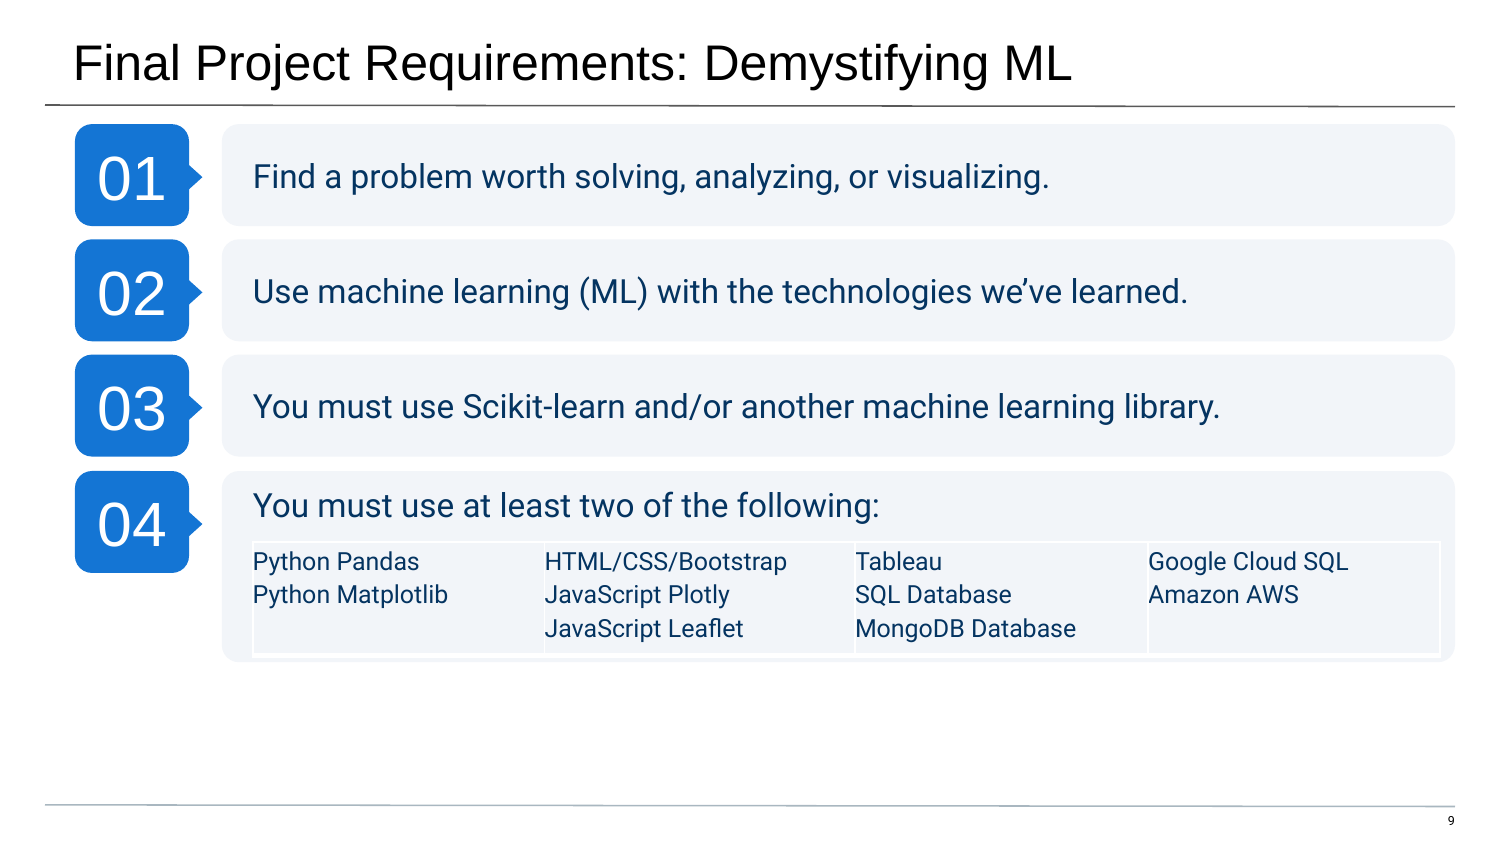

# Final Project Requirements: Demystifying ML
01

Find a problem worth solving, analyzing, or visualizing.
02

Use machine learning (ML) with the technologies we’ve learned.
03

You must use Scikit-learn and/or another machine learning library.
04

You must use at least two of the following:
| Python Pandas Python Matplotlib | HTML/CSS/Bootstrap JavaScript Plotly JavaScript Leaflet | Tableau SQL Database MongoDB Database | Google Cloud SQL Amazon AWS |
| --- | --- | --- | --- |

9